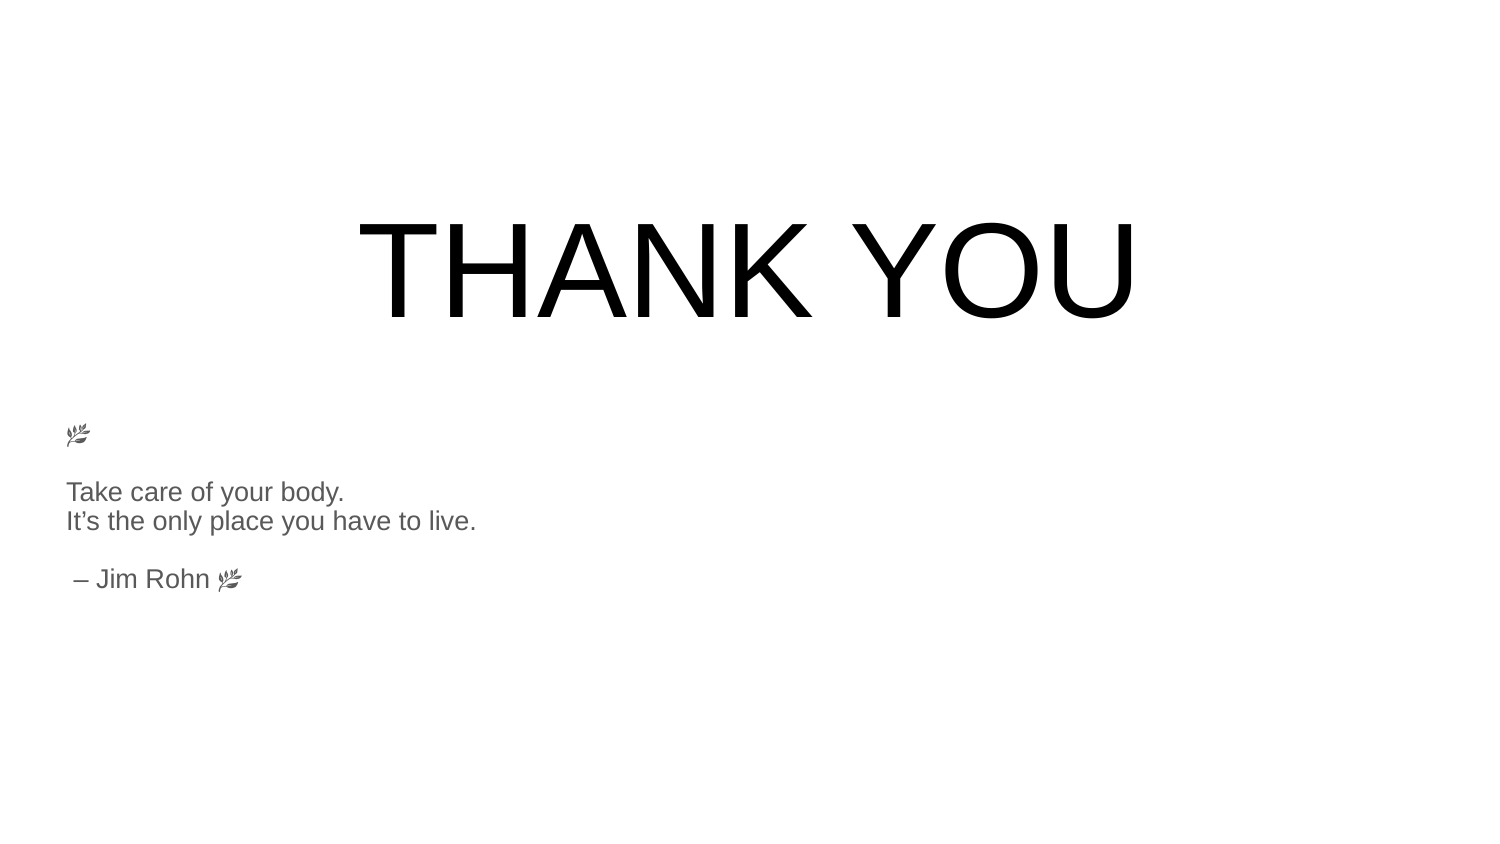

# THANK YOU
🌿

Take care of your body.
It’s the only place you have to live.

 – Jim Rohn 🌿